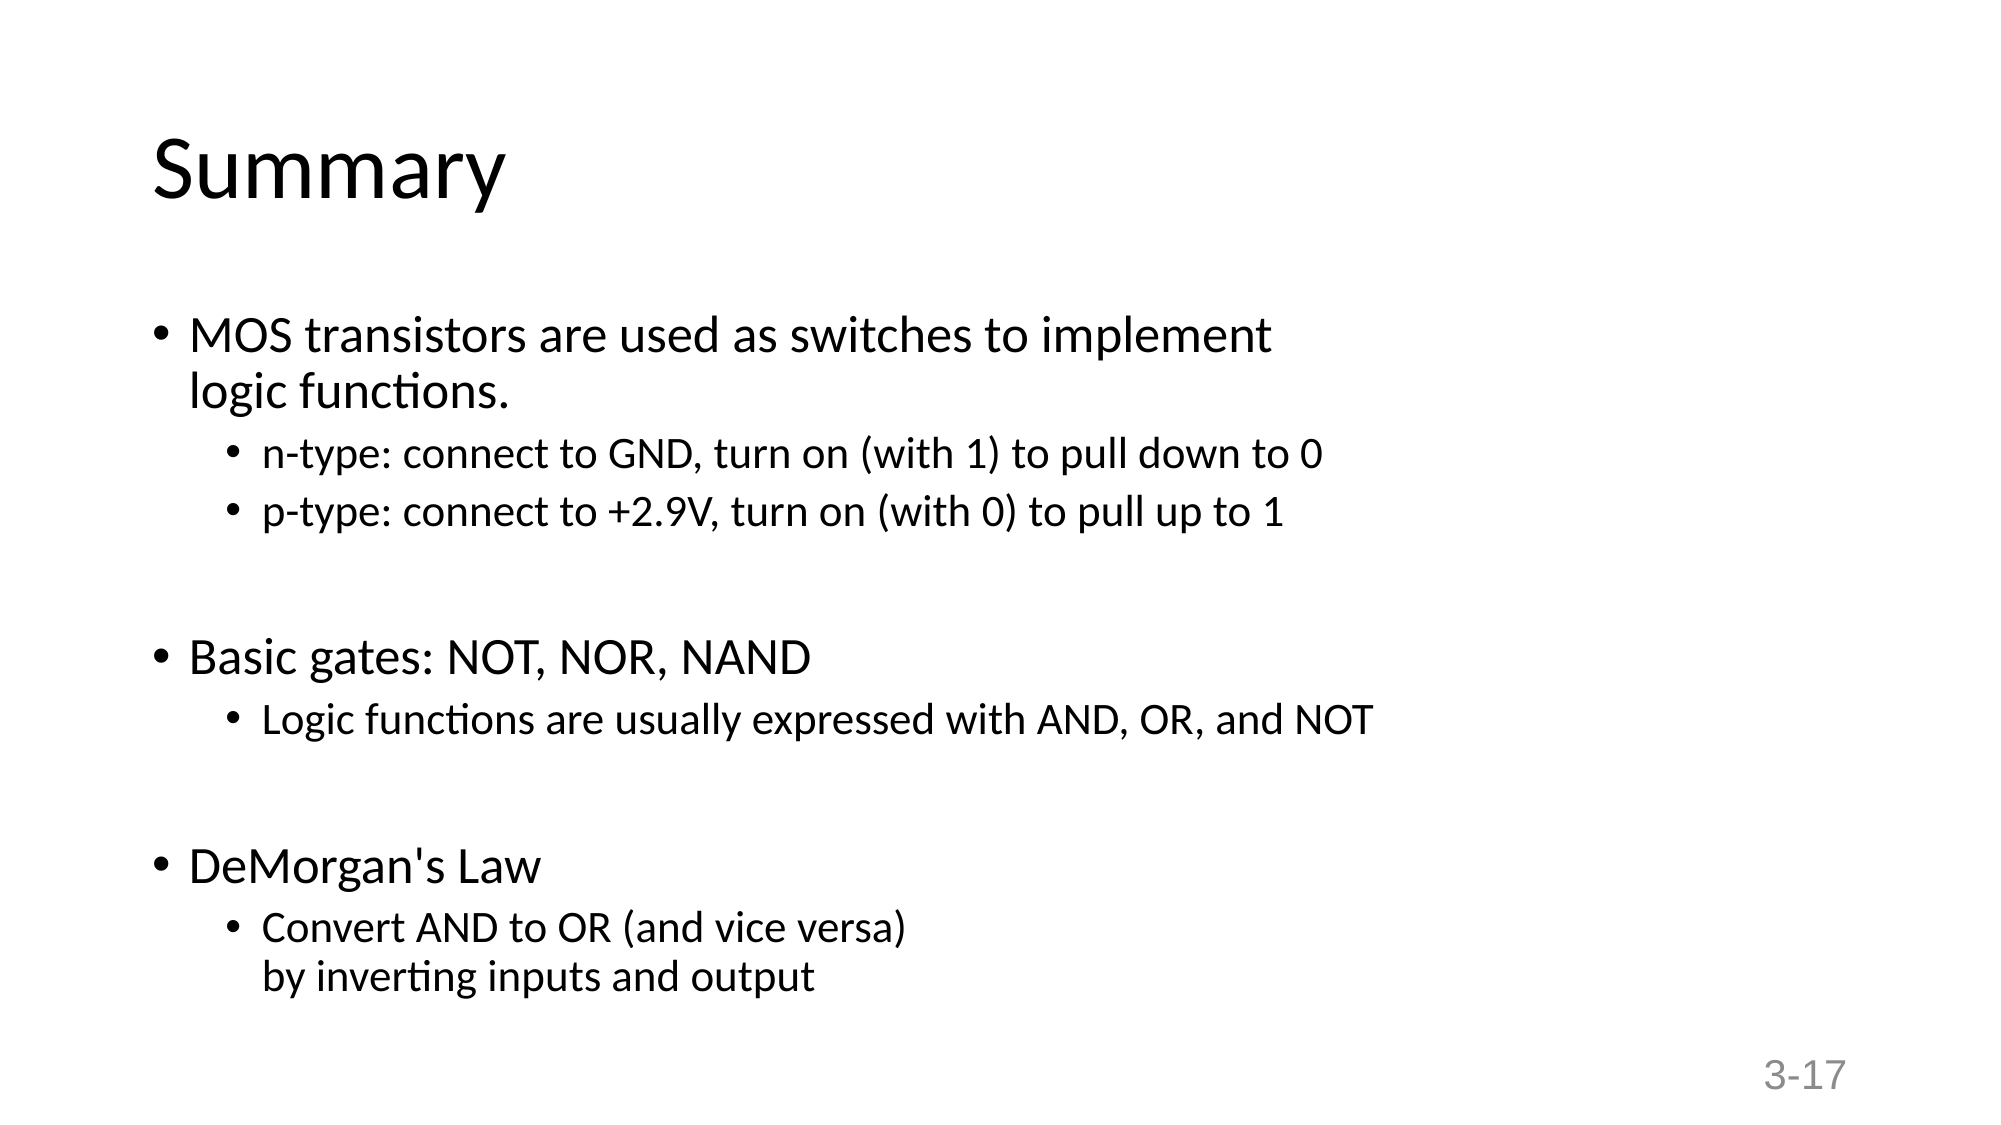

# Summary
MOS transistors are used as switches to implement
logic functions.
n-type: connect to GND, turn on (with 1) to pull down to 0
p-type: connect to +2.9V, turn on (with 0) to pull up to 1

Basic gates: NOT, NOR, NAND
Logic functions are usually expressed with AND, OR, and NOT

DeMorgan's Law
Convert AND to OR (and vice versa)
by inverting inputs and output
3-17